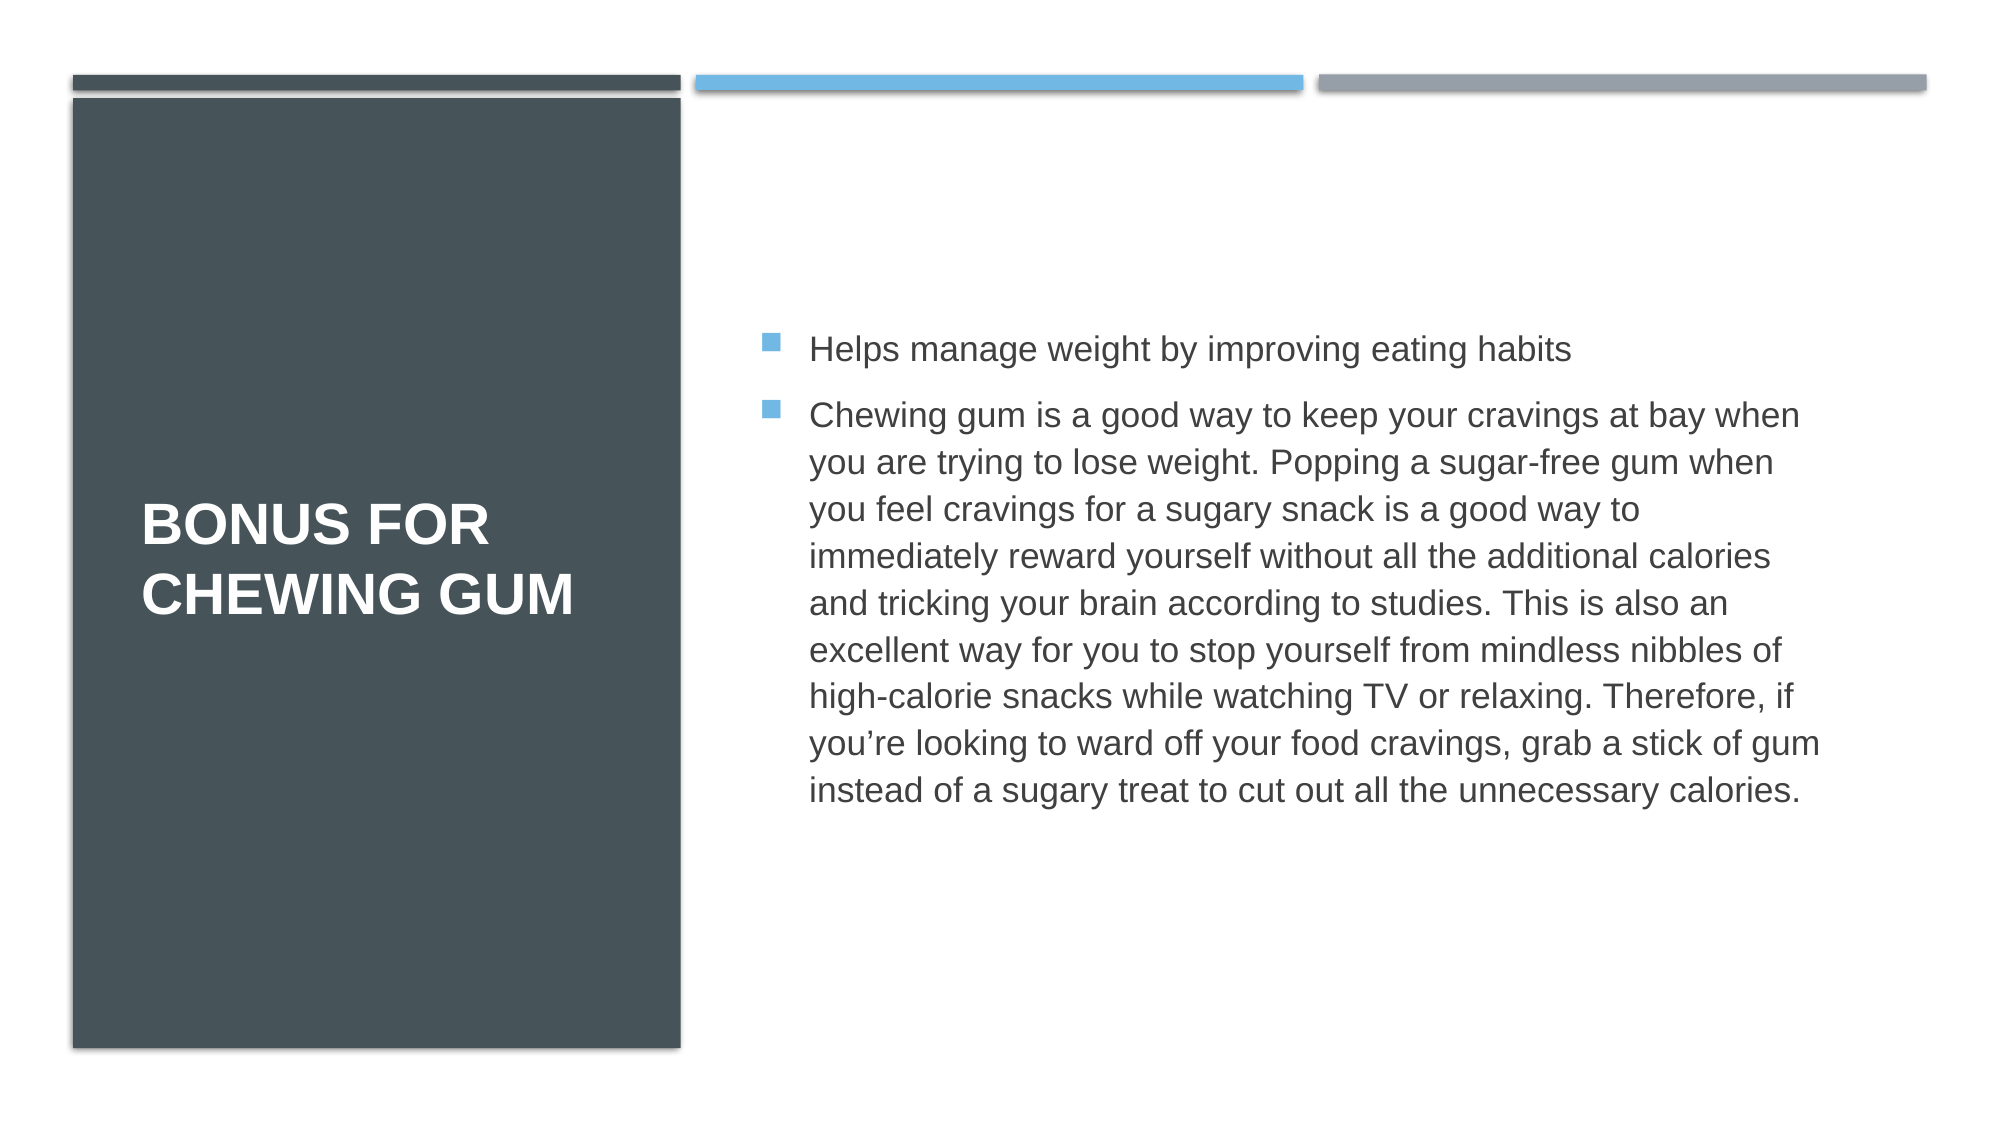

# BONUS for chewing gum
Helps manage weight by improving eating habits
Chewing gum is a good way to keep your cravings at bay when you are trying to lose weight. Popping a sugar-free gum when you feel cravings for a sugary snack is a good way to immediately reward yourself without all the additional calories and tricking your brain according to studies. This is also an excellent way for you to stop yourself from mindless nibbles of high-calorie snacks while watching TV or relaxing. Therefore, if you’re looking to ward off your food cravings, grab a stick of gum instead of a sugary treat to cut out all the unnecessary calories.